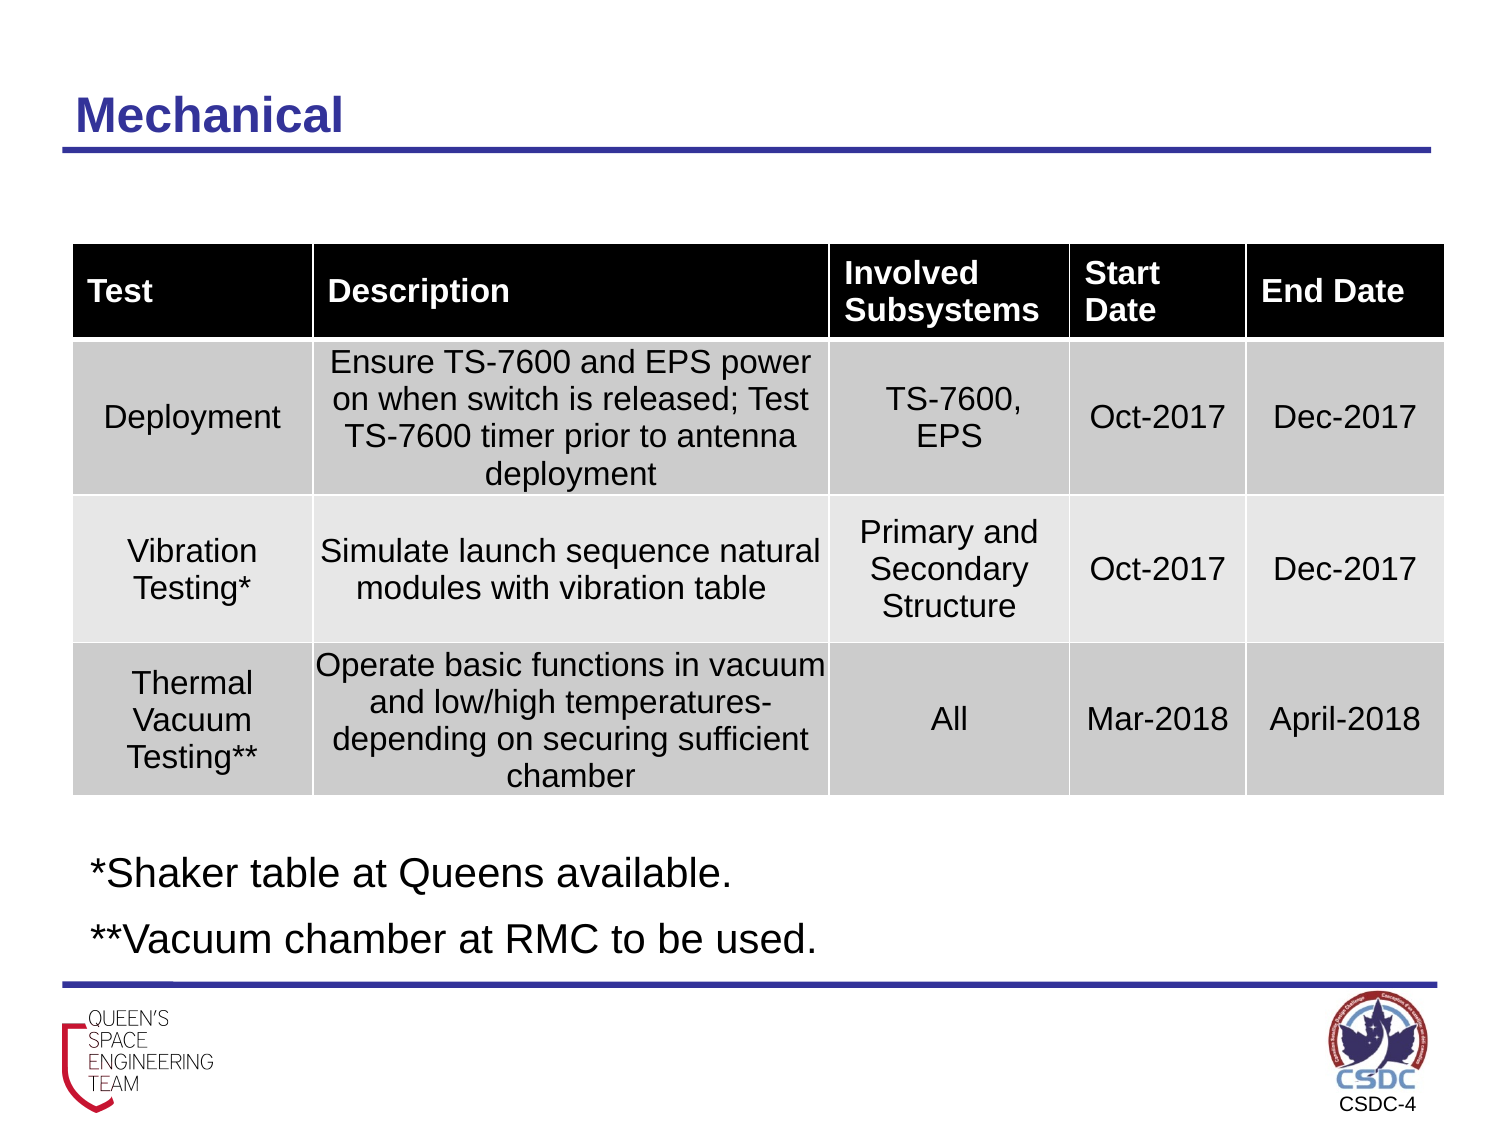

# Mechanical
| Test | Description | Involved Subsystems | Start Date | End Date |
| --- | --- | --- | --- | --- |
| Deployment | Ensure TS-7600 and EPS power on when switch is released; Test TS-7600 timer prior to antenna deployment | TS-7600, EPS | Oct-2017 | Dec-2017 |
| Vibration Testing\* | Simulate launch sequence natural modules with vibration table | Primary and Secondary Structure | Oct-2017 | Dec-2017 |
| Thermal Vacuum Testing\*\* | Operate basic functions in vacuum and low/high temperatures-depending on securing sufficient chamber | All | Mar-2018 | April-2018 |
*Shaker table at Queens available.
**Vacuum chamber at RMC to be used.